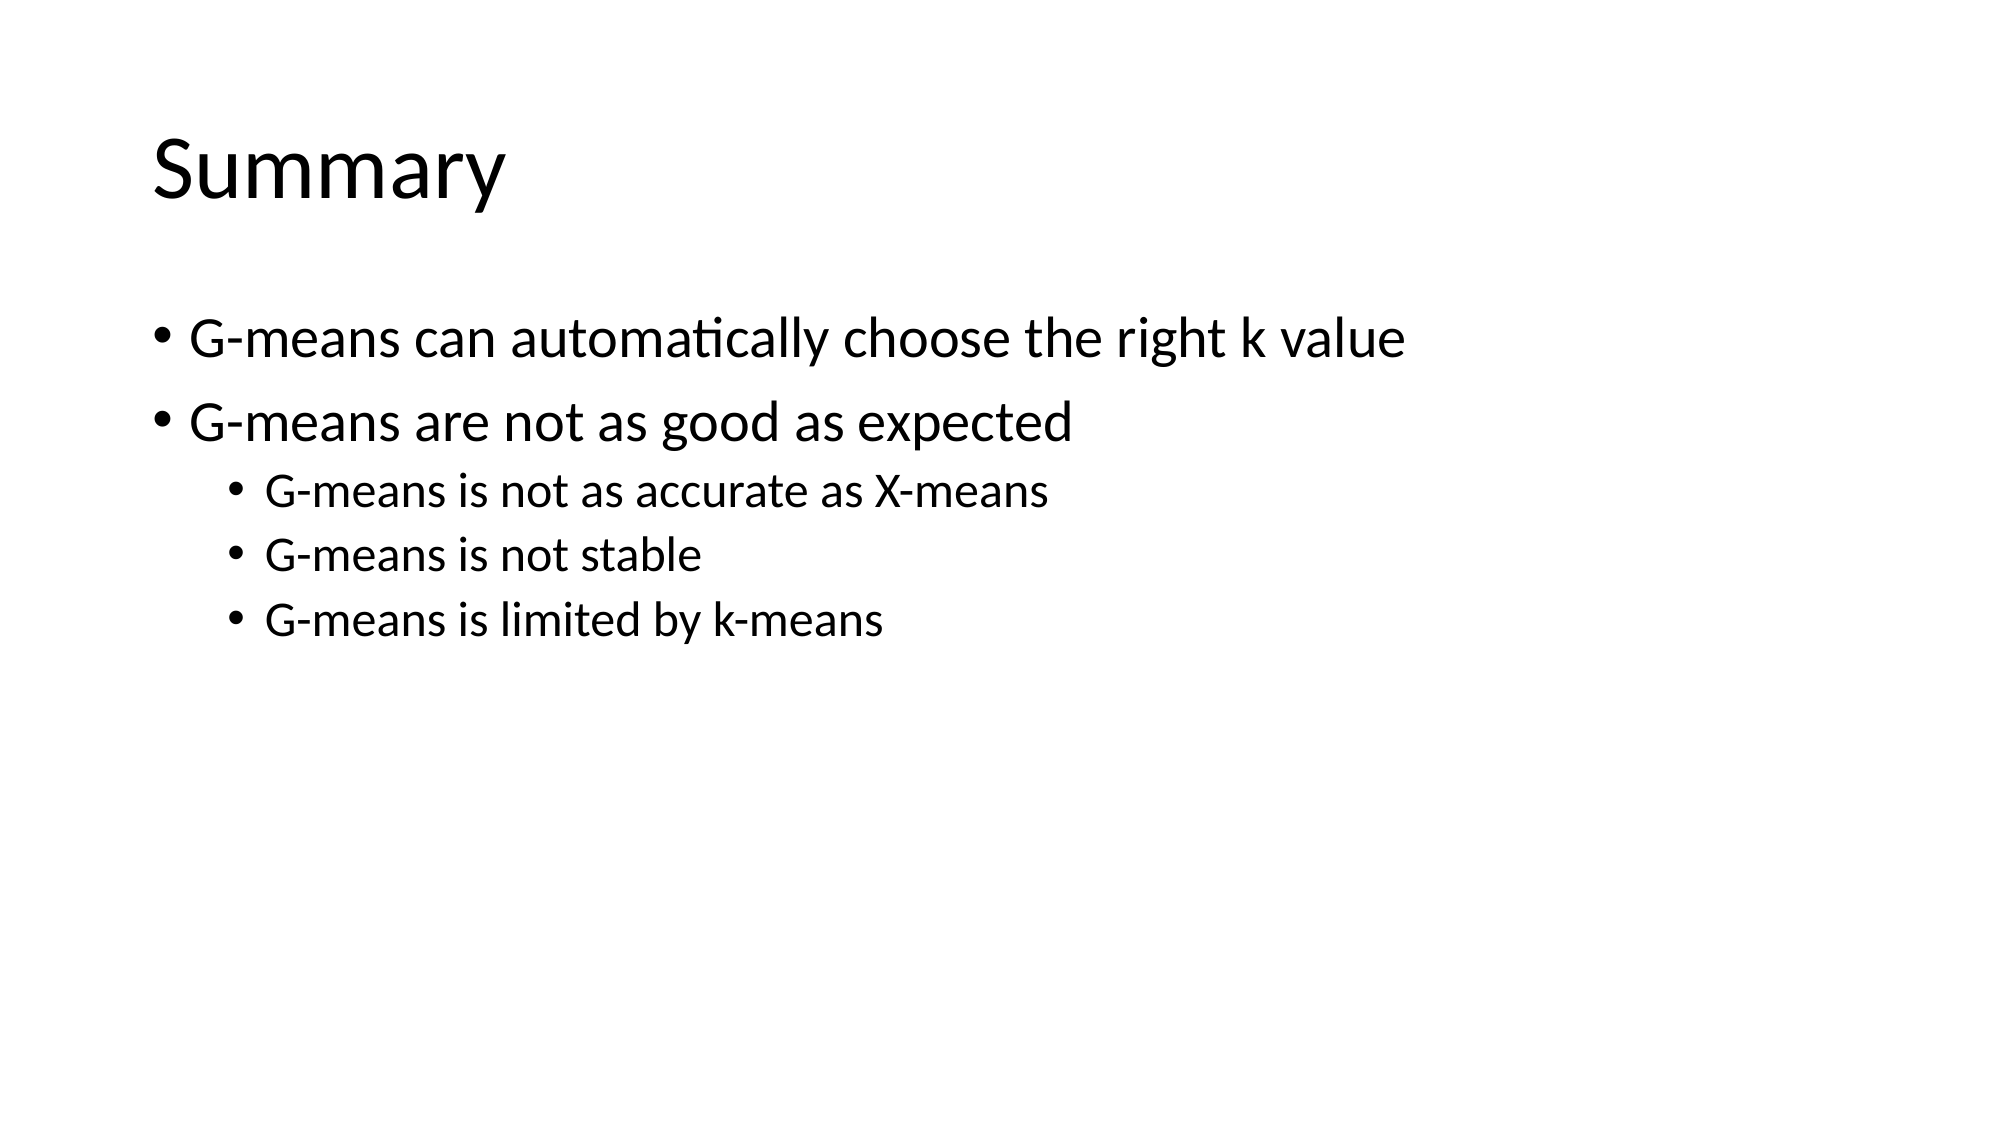

# Summary
G-means can automatically choose the right k value
G-means are not as good as expected
G-means is not as accurate as X-means
G-means is not stable
G-means is limited by k-means